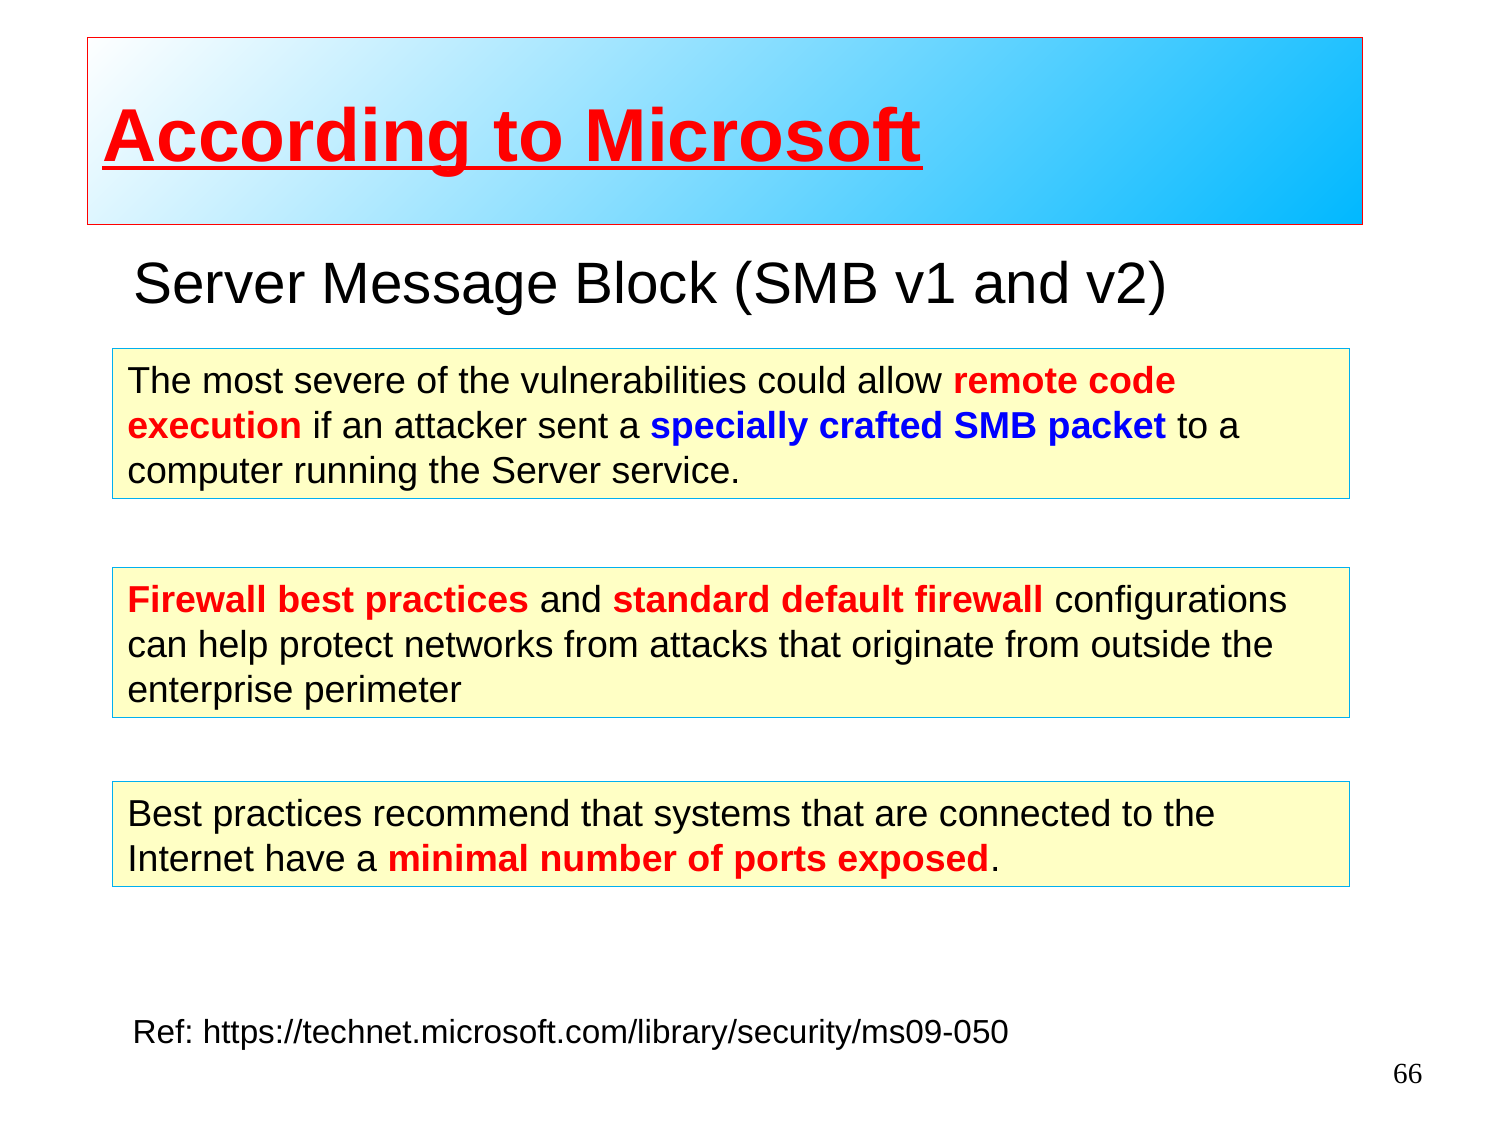

# According to Microsoft
Server Message Block (SMB v1 and v2)
The most severe of the vulnerabilities could allow remote code execution if an attacker sent a specially crafted SMB packet to a computer running the Server service.
Firewall best practices and standard default firewall configurations can help protect networks from attacks that originate from outside the enterprise perimeter
Best practices recommend that systems that are connected to the Internet have a minimal number of ports exposed.
Ref: https://technet.microsoft.com/library/security/ms09-050